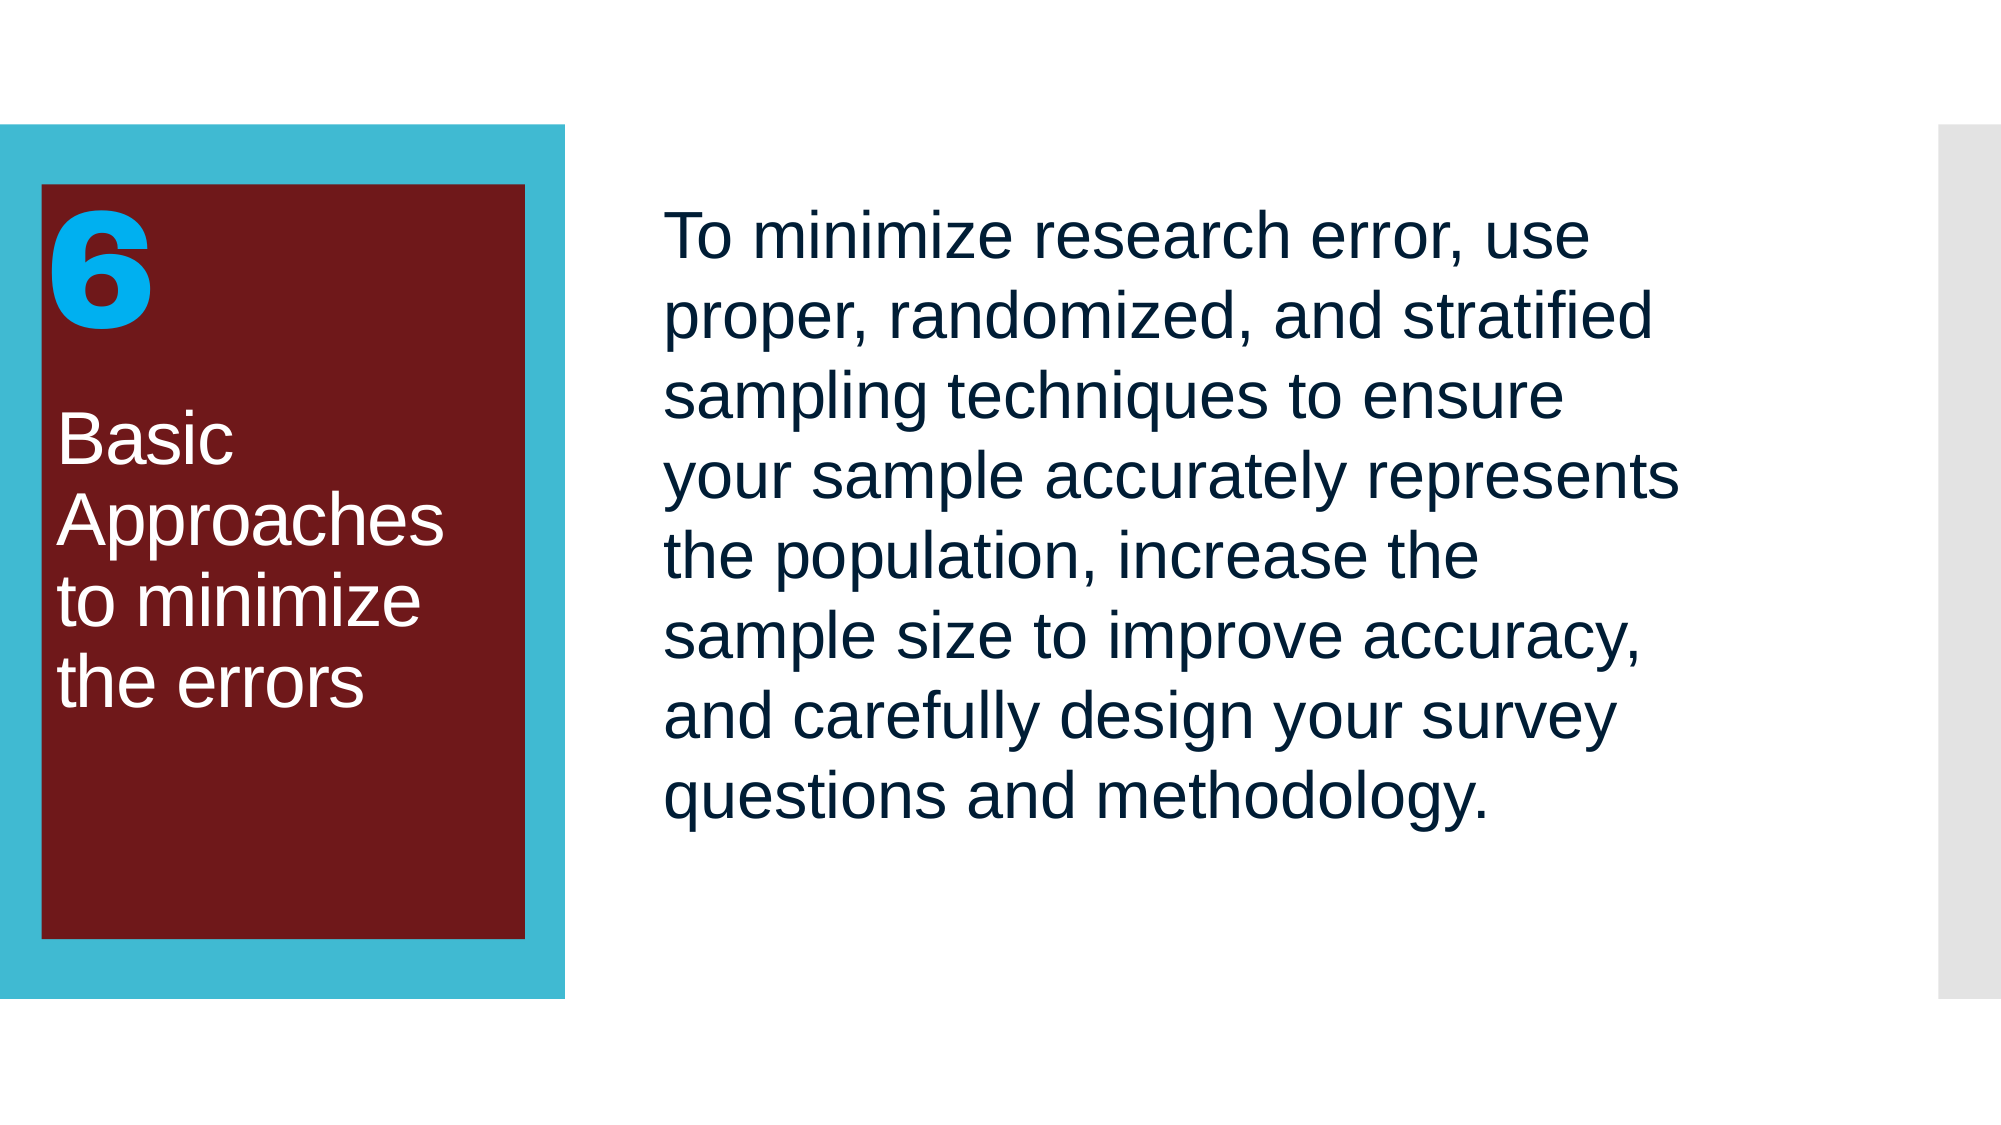

6
# Basic Approaches to minimize the errors
To minimize research error, use proper, randomized, and stratified sampling techniques to ensure your sample accurately represents the population, increase the sample size to improve accuracy, and carefully design your survey questions and methodology.